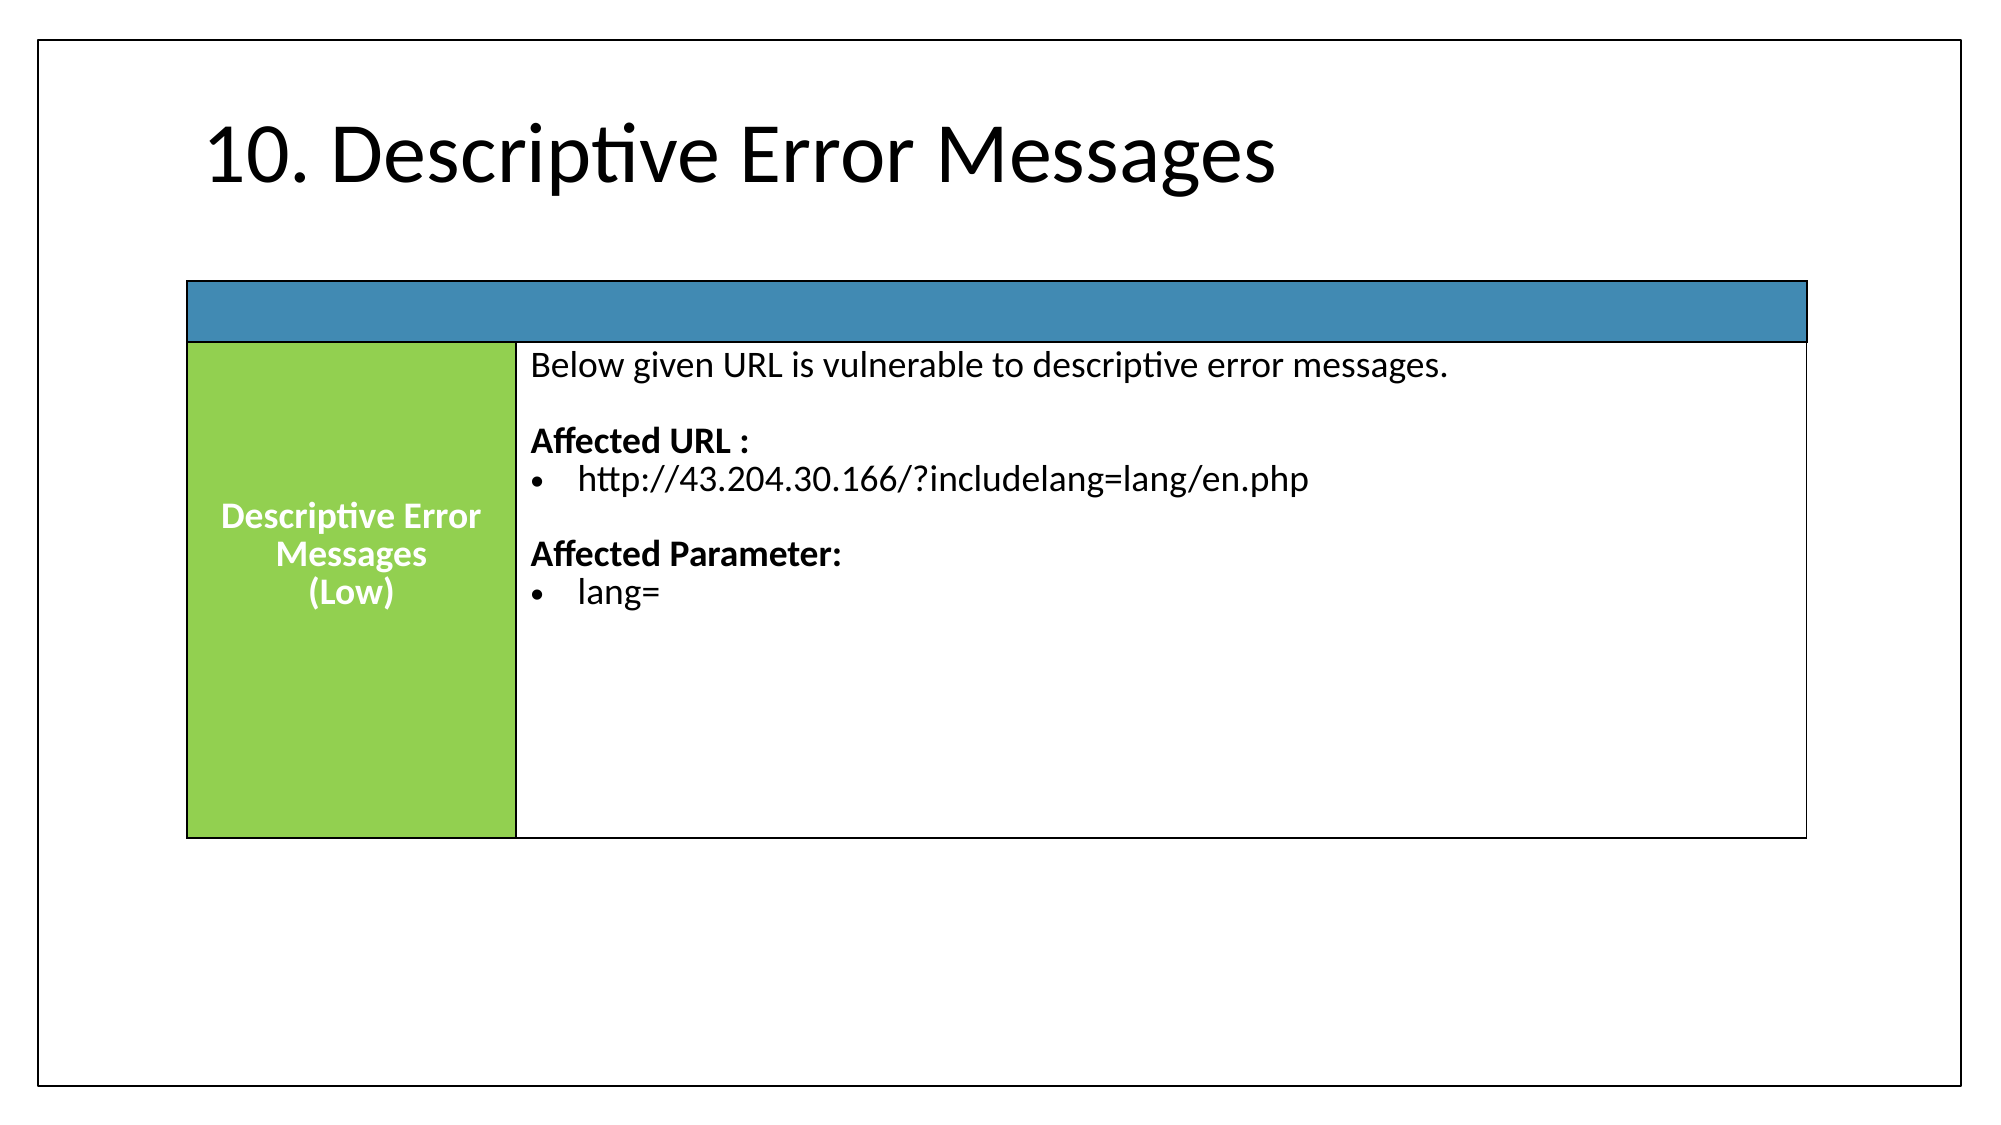

# 10. Descriptive Error Messages
|  |
| --- |
| Descriptive Error Messages (Low) | Below given URL is vulnerable to descriptive error messages. Affected URL : http://43.204.30.166/?includelang=lang/en.php Affected Parameter: lang= |
| --- | --- |